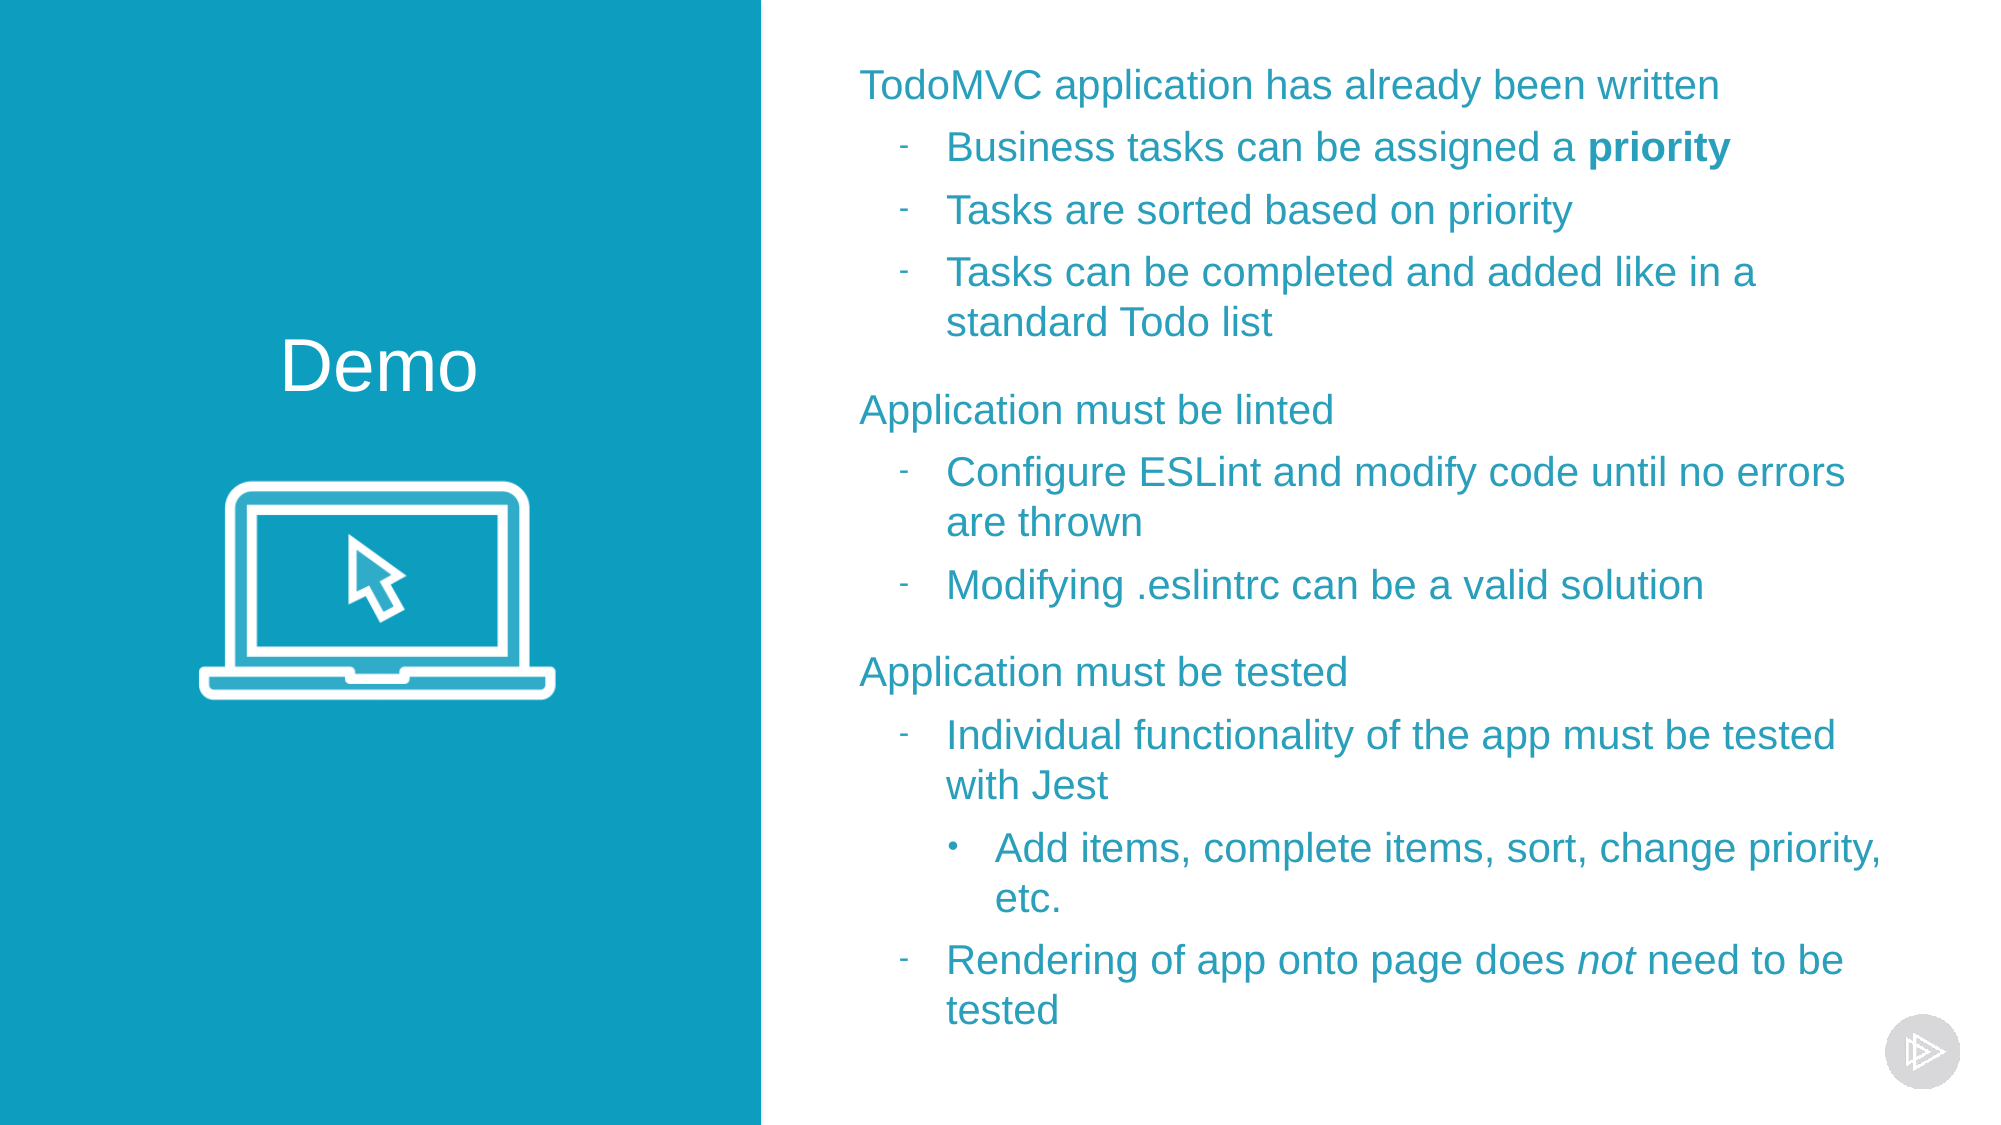

TodoMVC application has already been written
Business tasks can be assigned a priority
Tasks are sorted based on priority
Tasks can be completed and added like in a standard Todo list
Application must be linted
Configure ESLint and modify code until no errors are thrown
Modifying .eslintrc can be a valid solution
Application must be tested
Individual functionality of the app must be tested with Jest
Add items, complete items, sort, change priority, etc.
Rendering of app onto page does not need to be tested